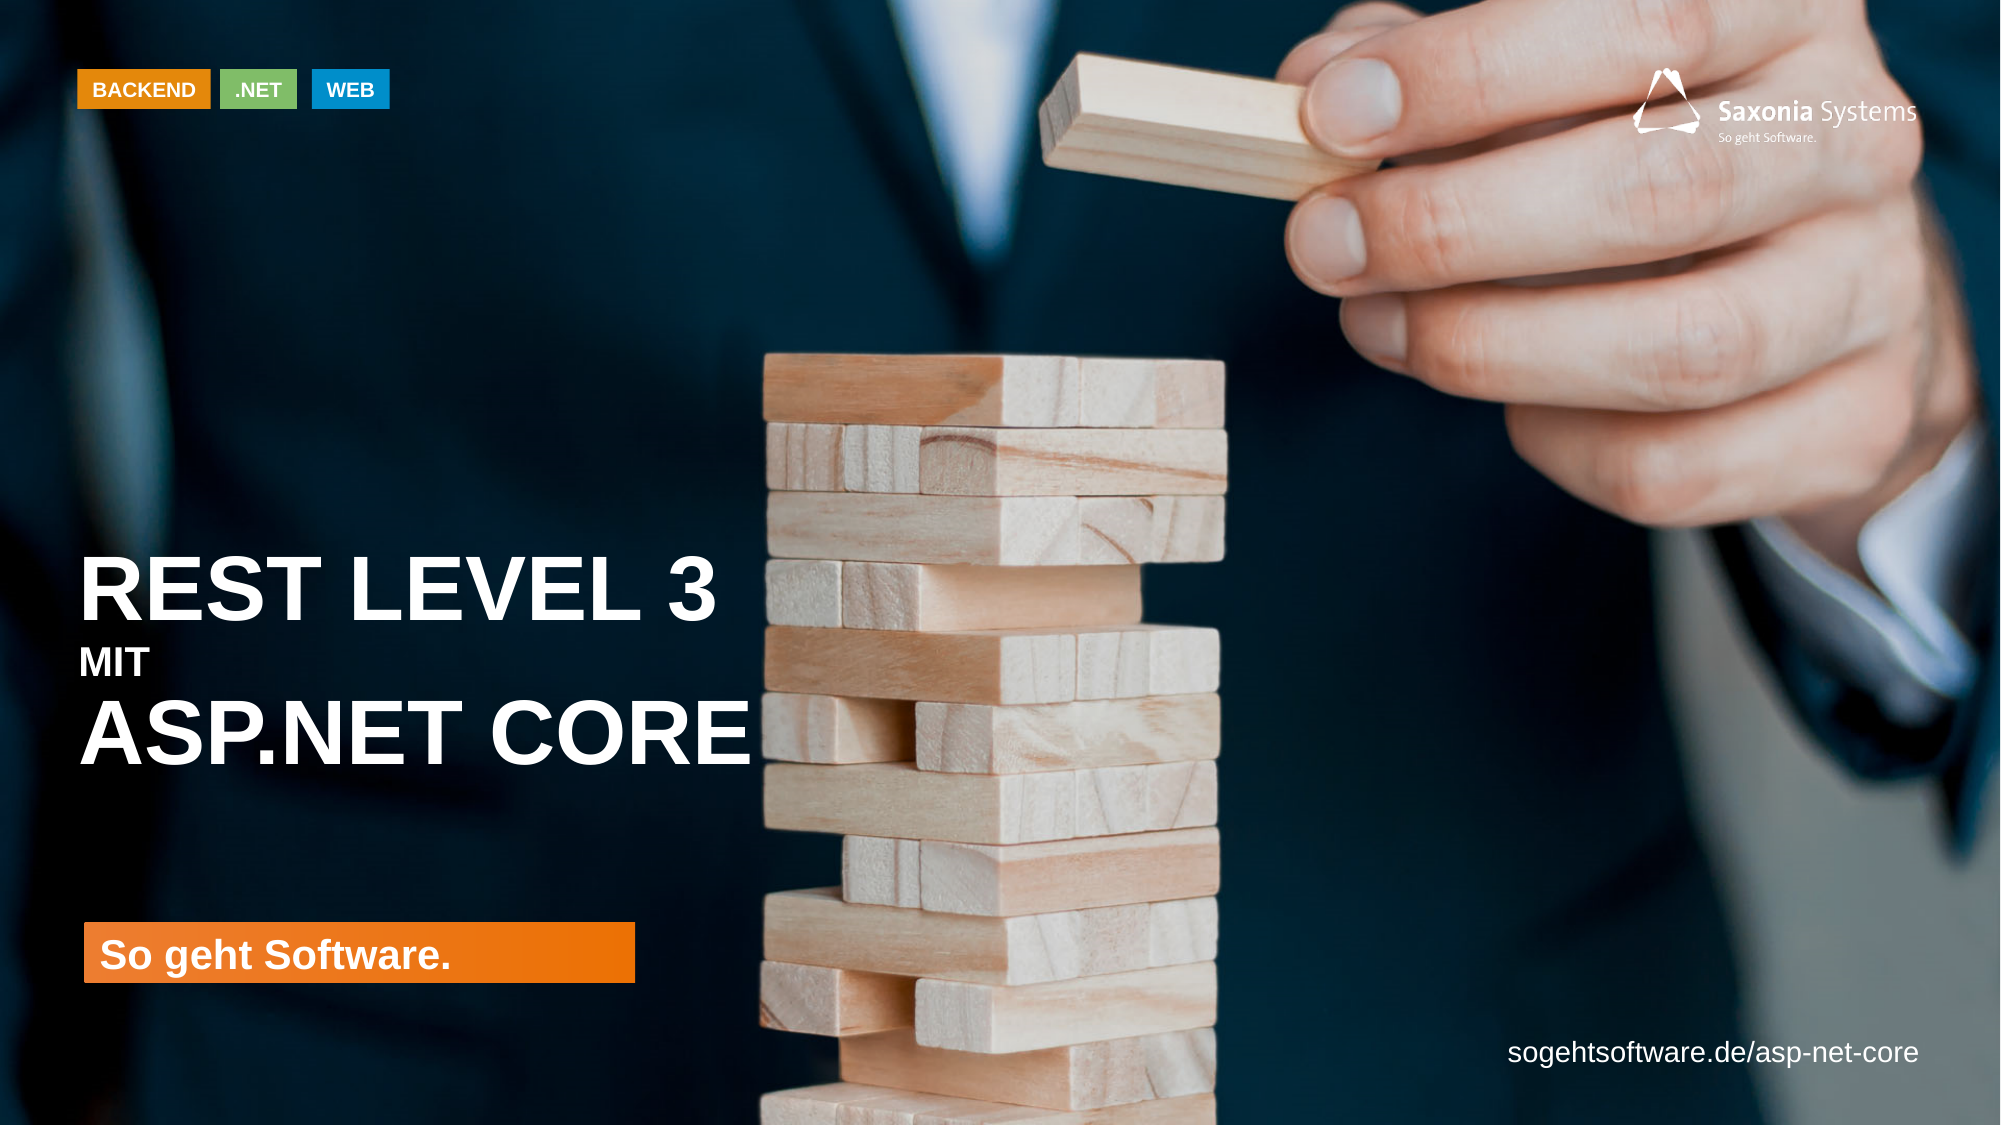

# REST level 3 mit ASP.NET Core